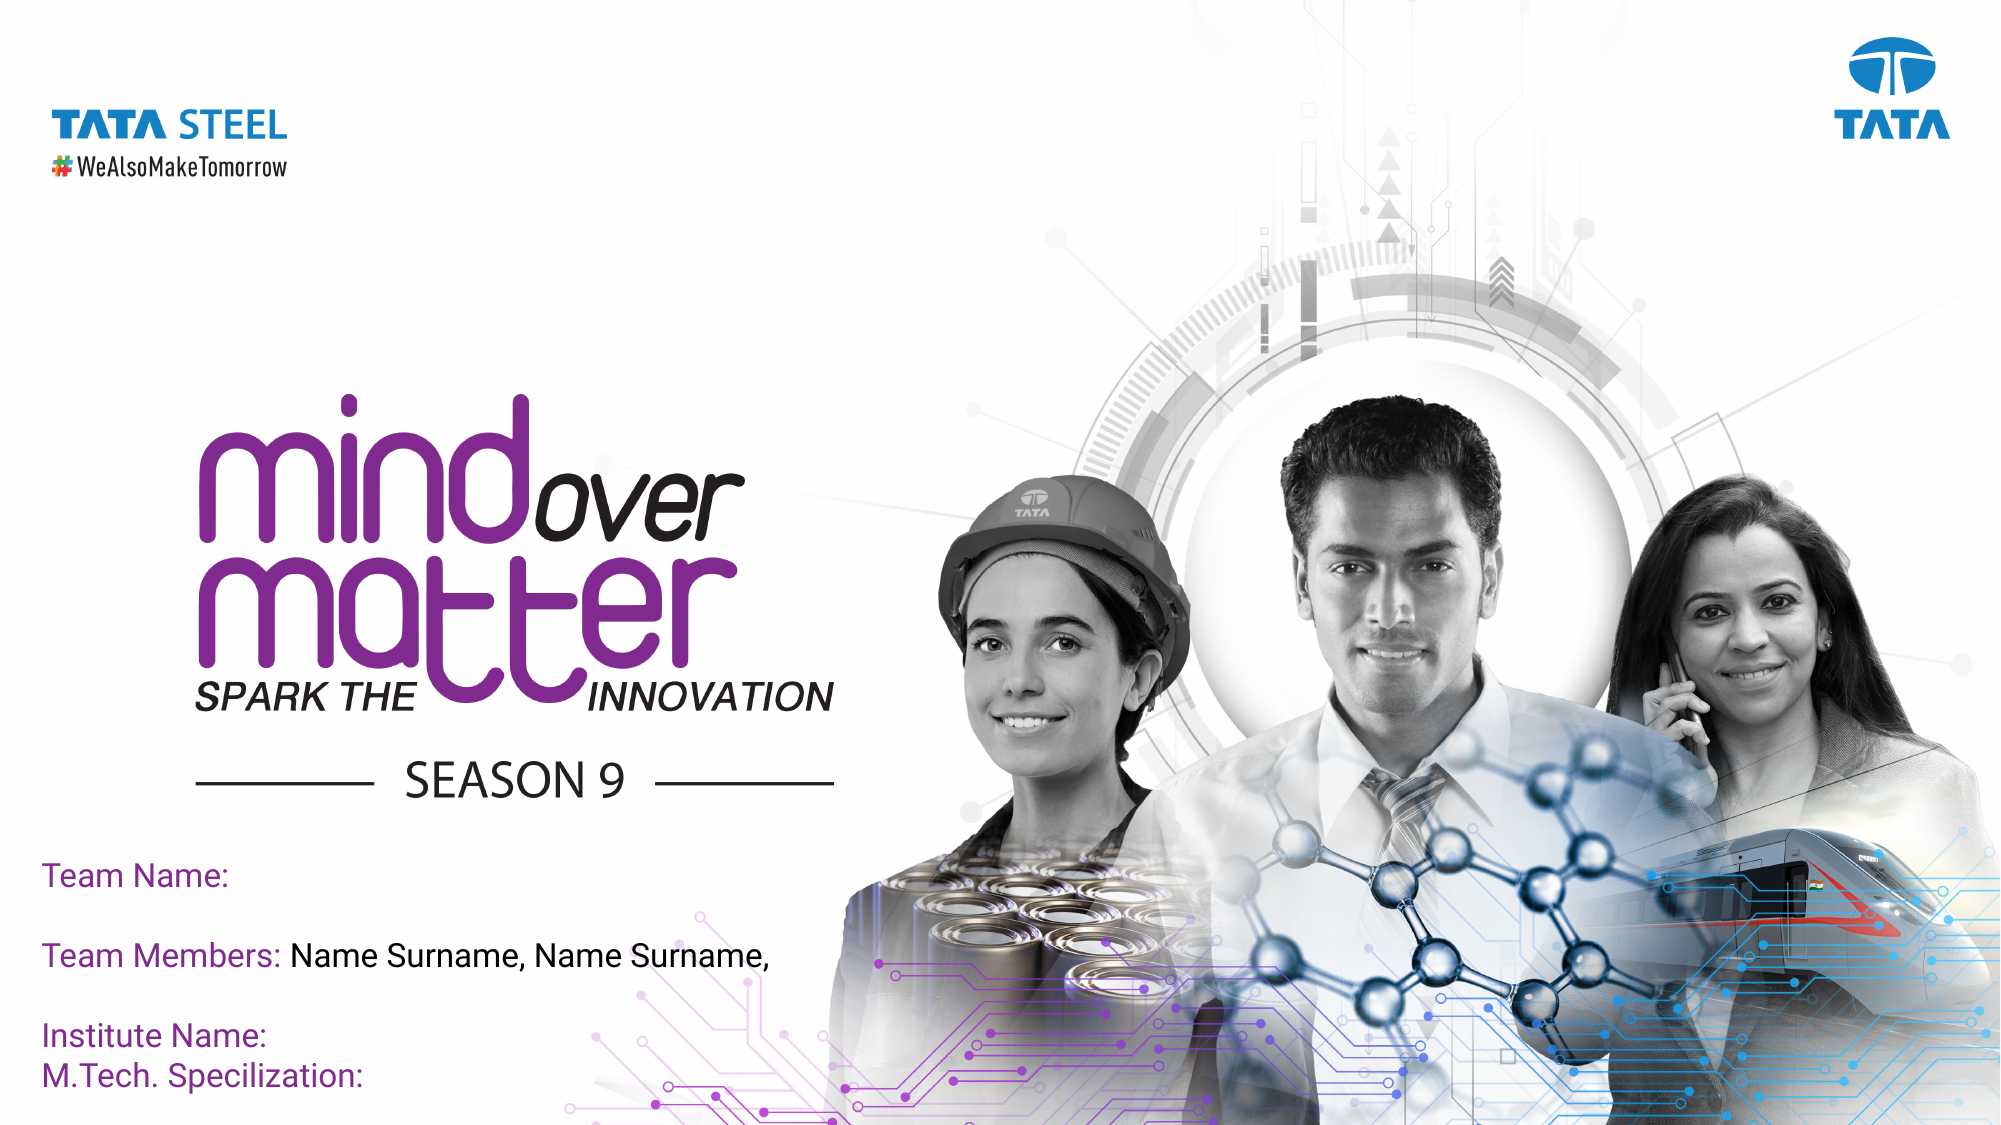

Team Name:

Team Members: Name Surname, Name Surname,

Institute Name:
M.Tech. Specilization: